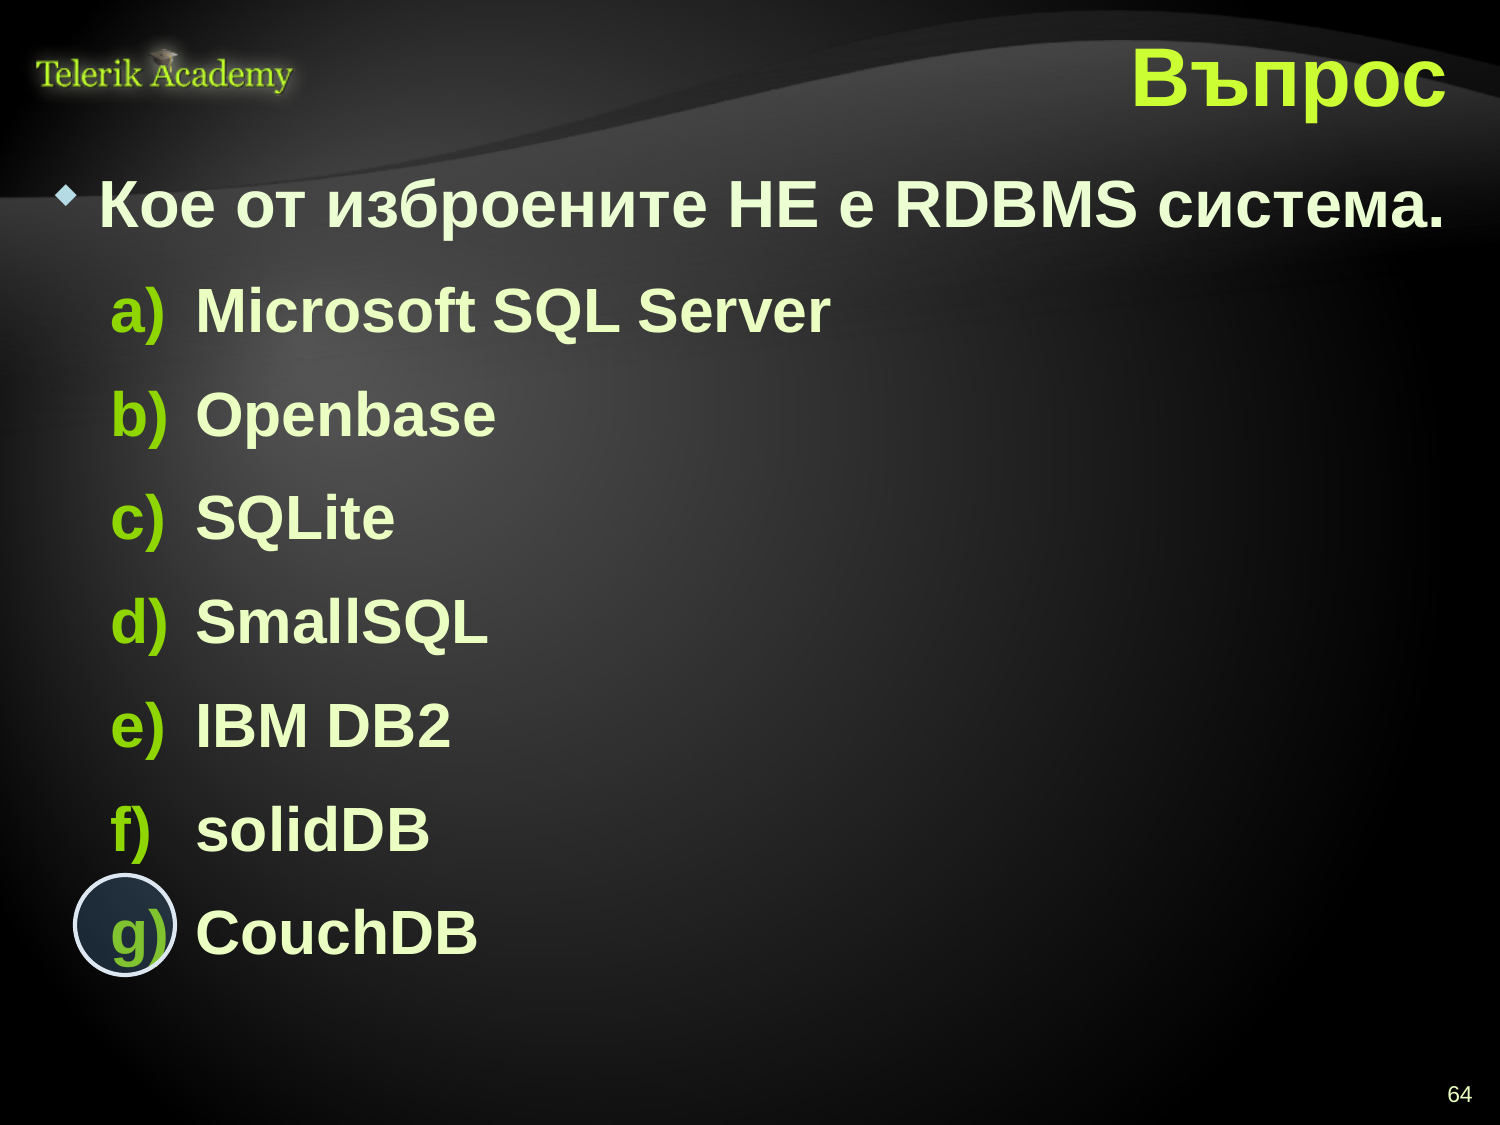

# Въпрос
Кое от изброените НЕ е RDBMS система.
Microsoft SQL Server
Openbase
SQLite
SmallSQL
IBM DB2
solidDB
CouchDB

64